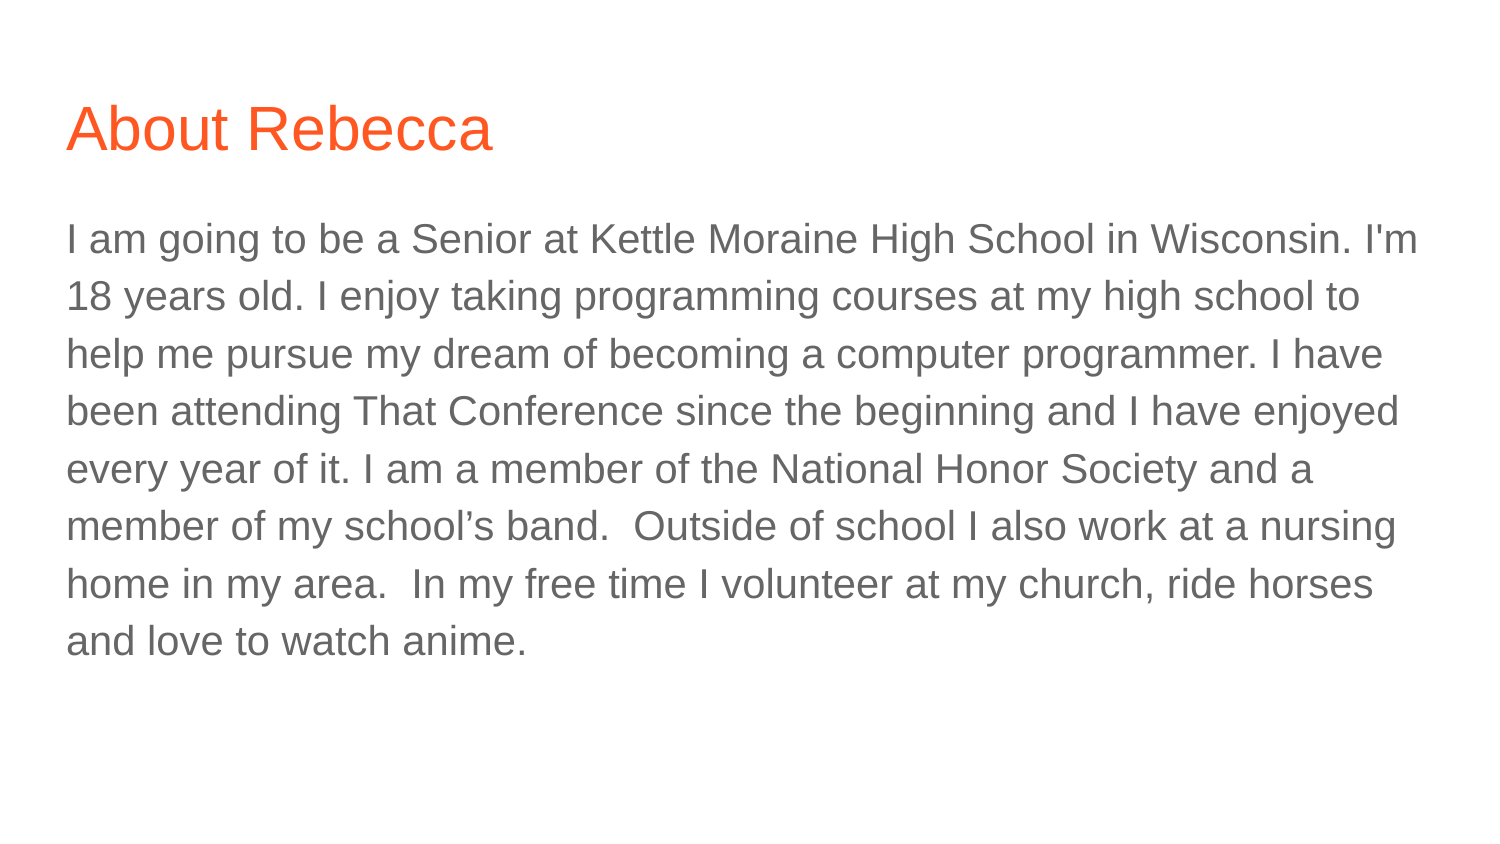

# About Rebecca
I am going to be a Senior at Kettle Moraine High School in Wisconsin. I'm 18 years old. I enjoy taking programming courses at my high school to help me pursue my dream of becoming a computer programmer. I have been attending That Conference since the beginning and I have enjoyed every year of it. I am a member of the National Honor Society and a member of my school’s band.  Outside of school I also work at a nursing home in my area.  In my free time I volunteer at my church, ride horses and love to watch anime.